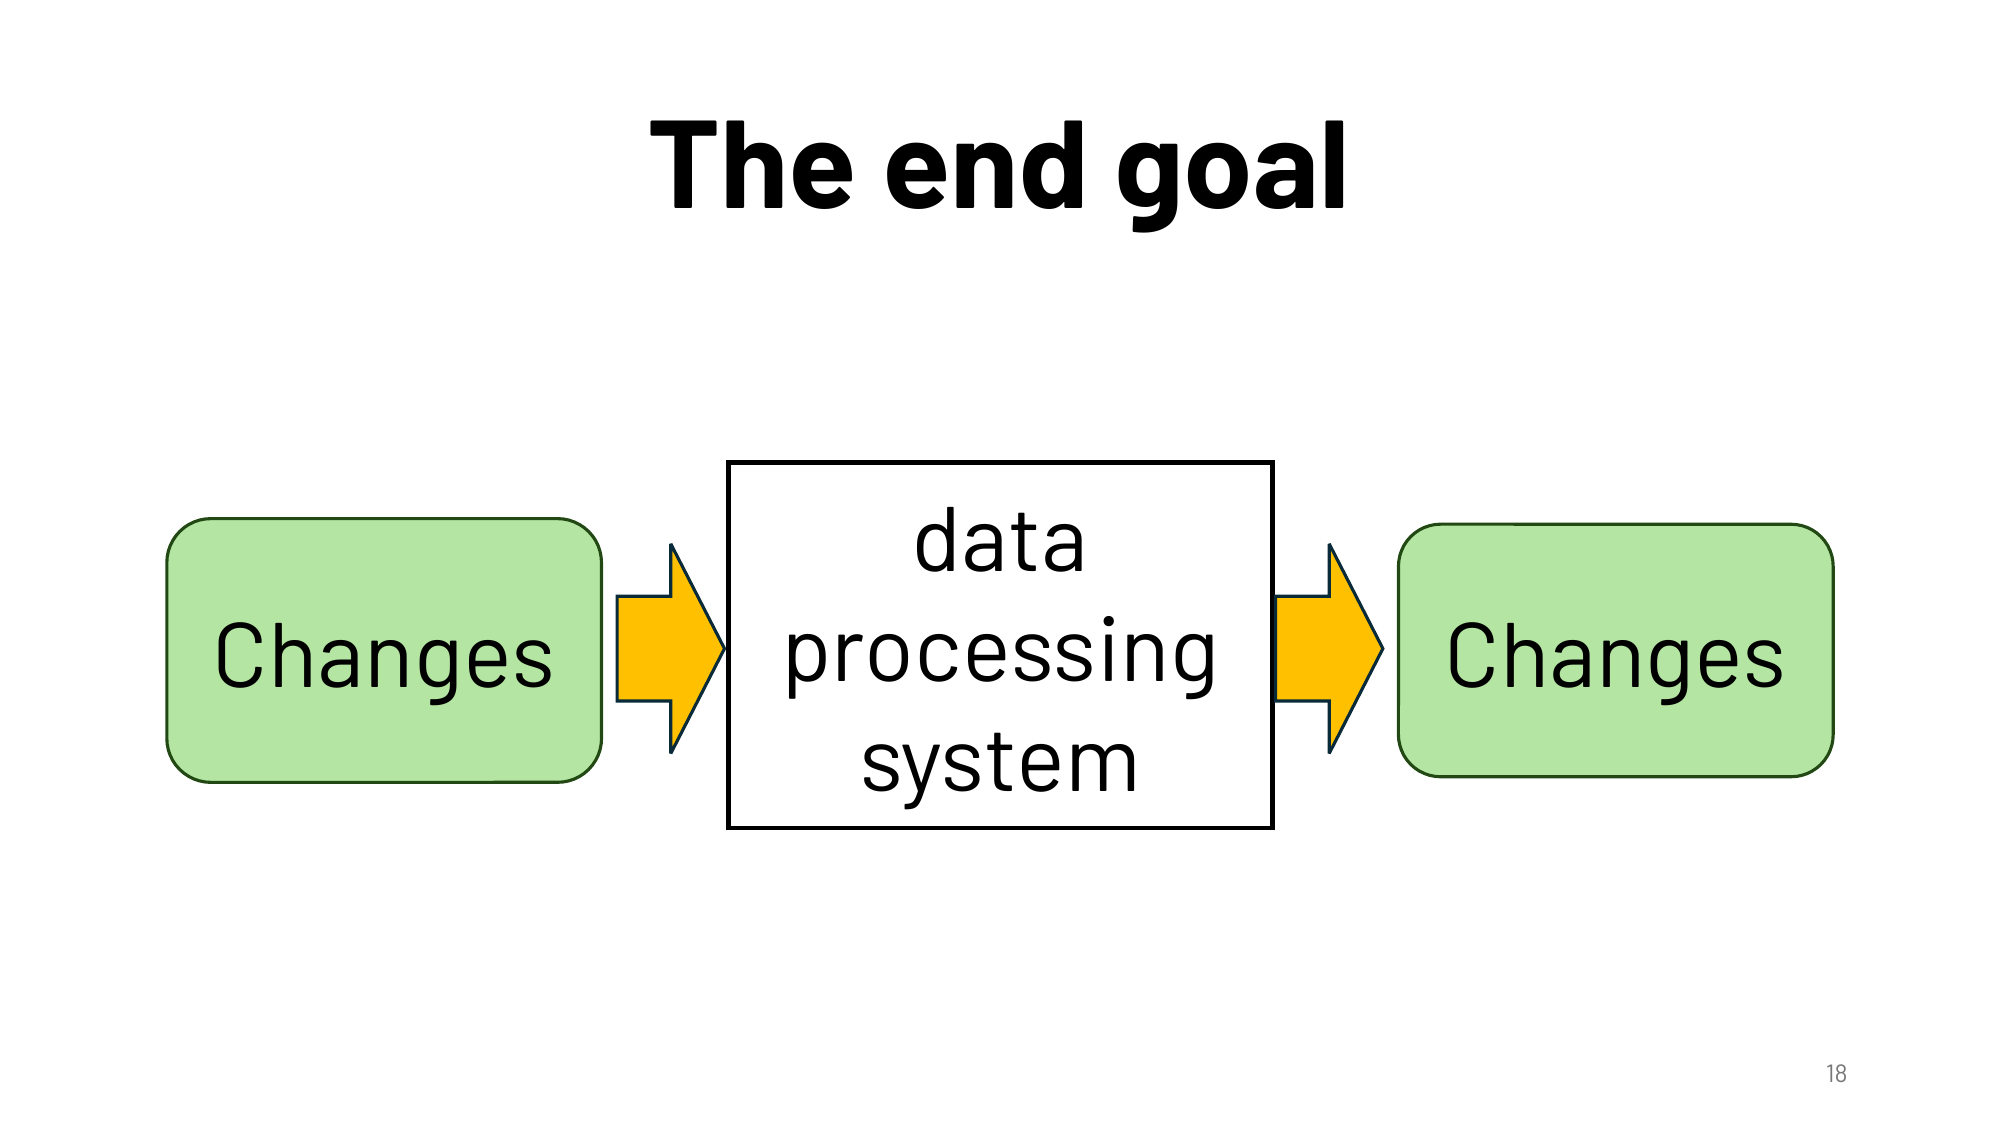

# The end goal
data
processing
system
Changes
Changes

18